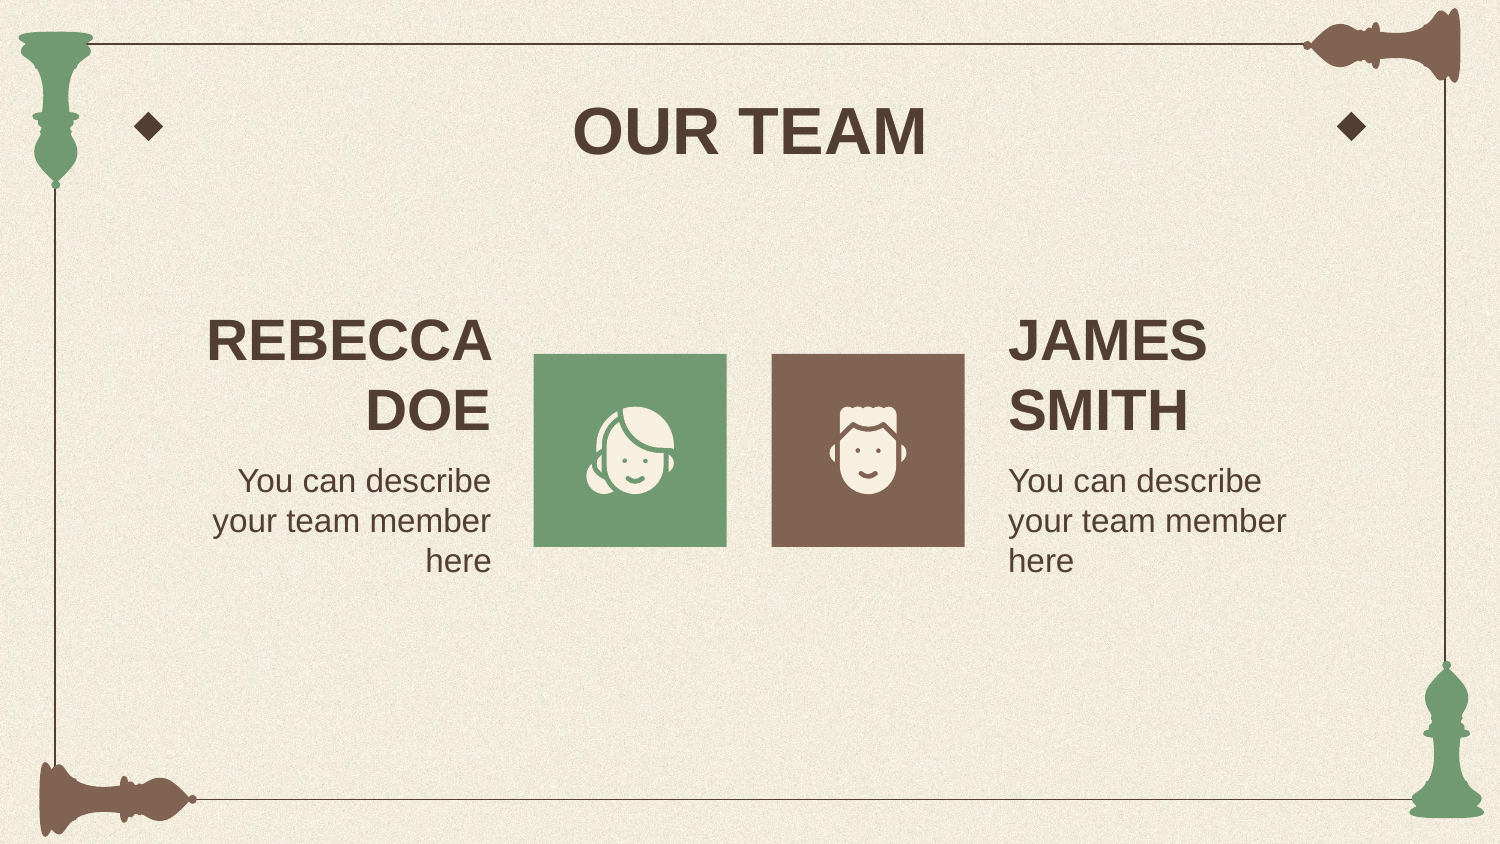

# OUR TEAM

REBECCA DOE
JAMES SMITH

You can describe your team member here
You can describe your team member here